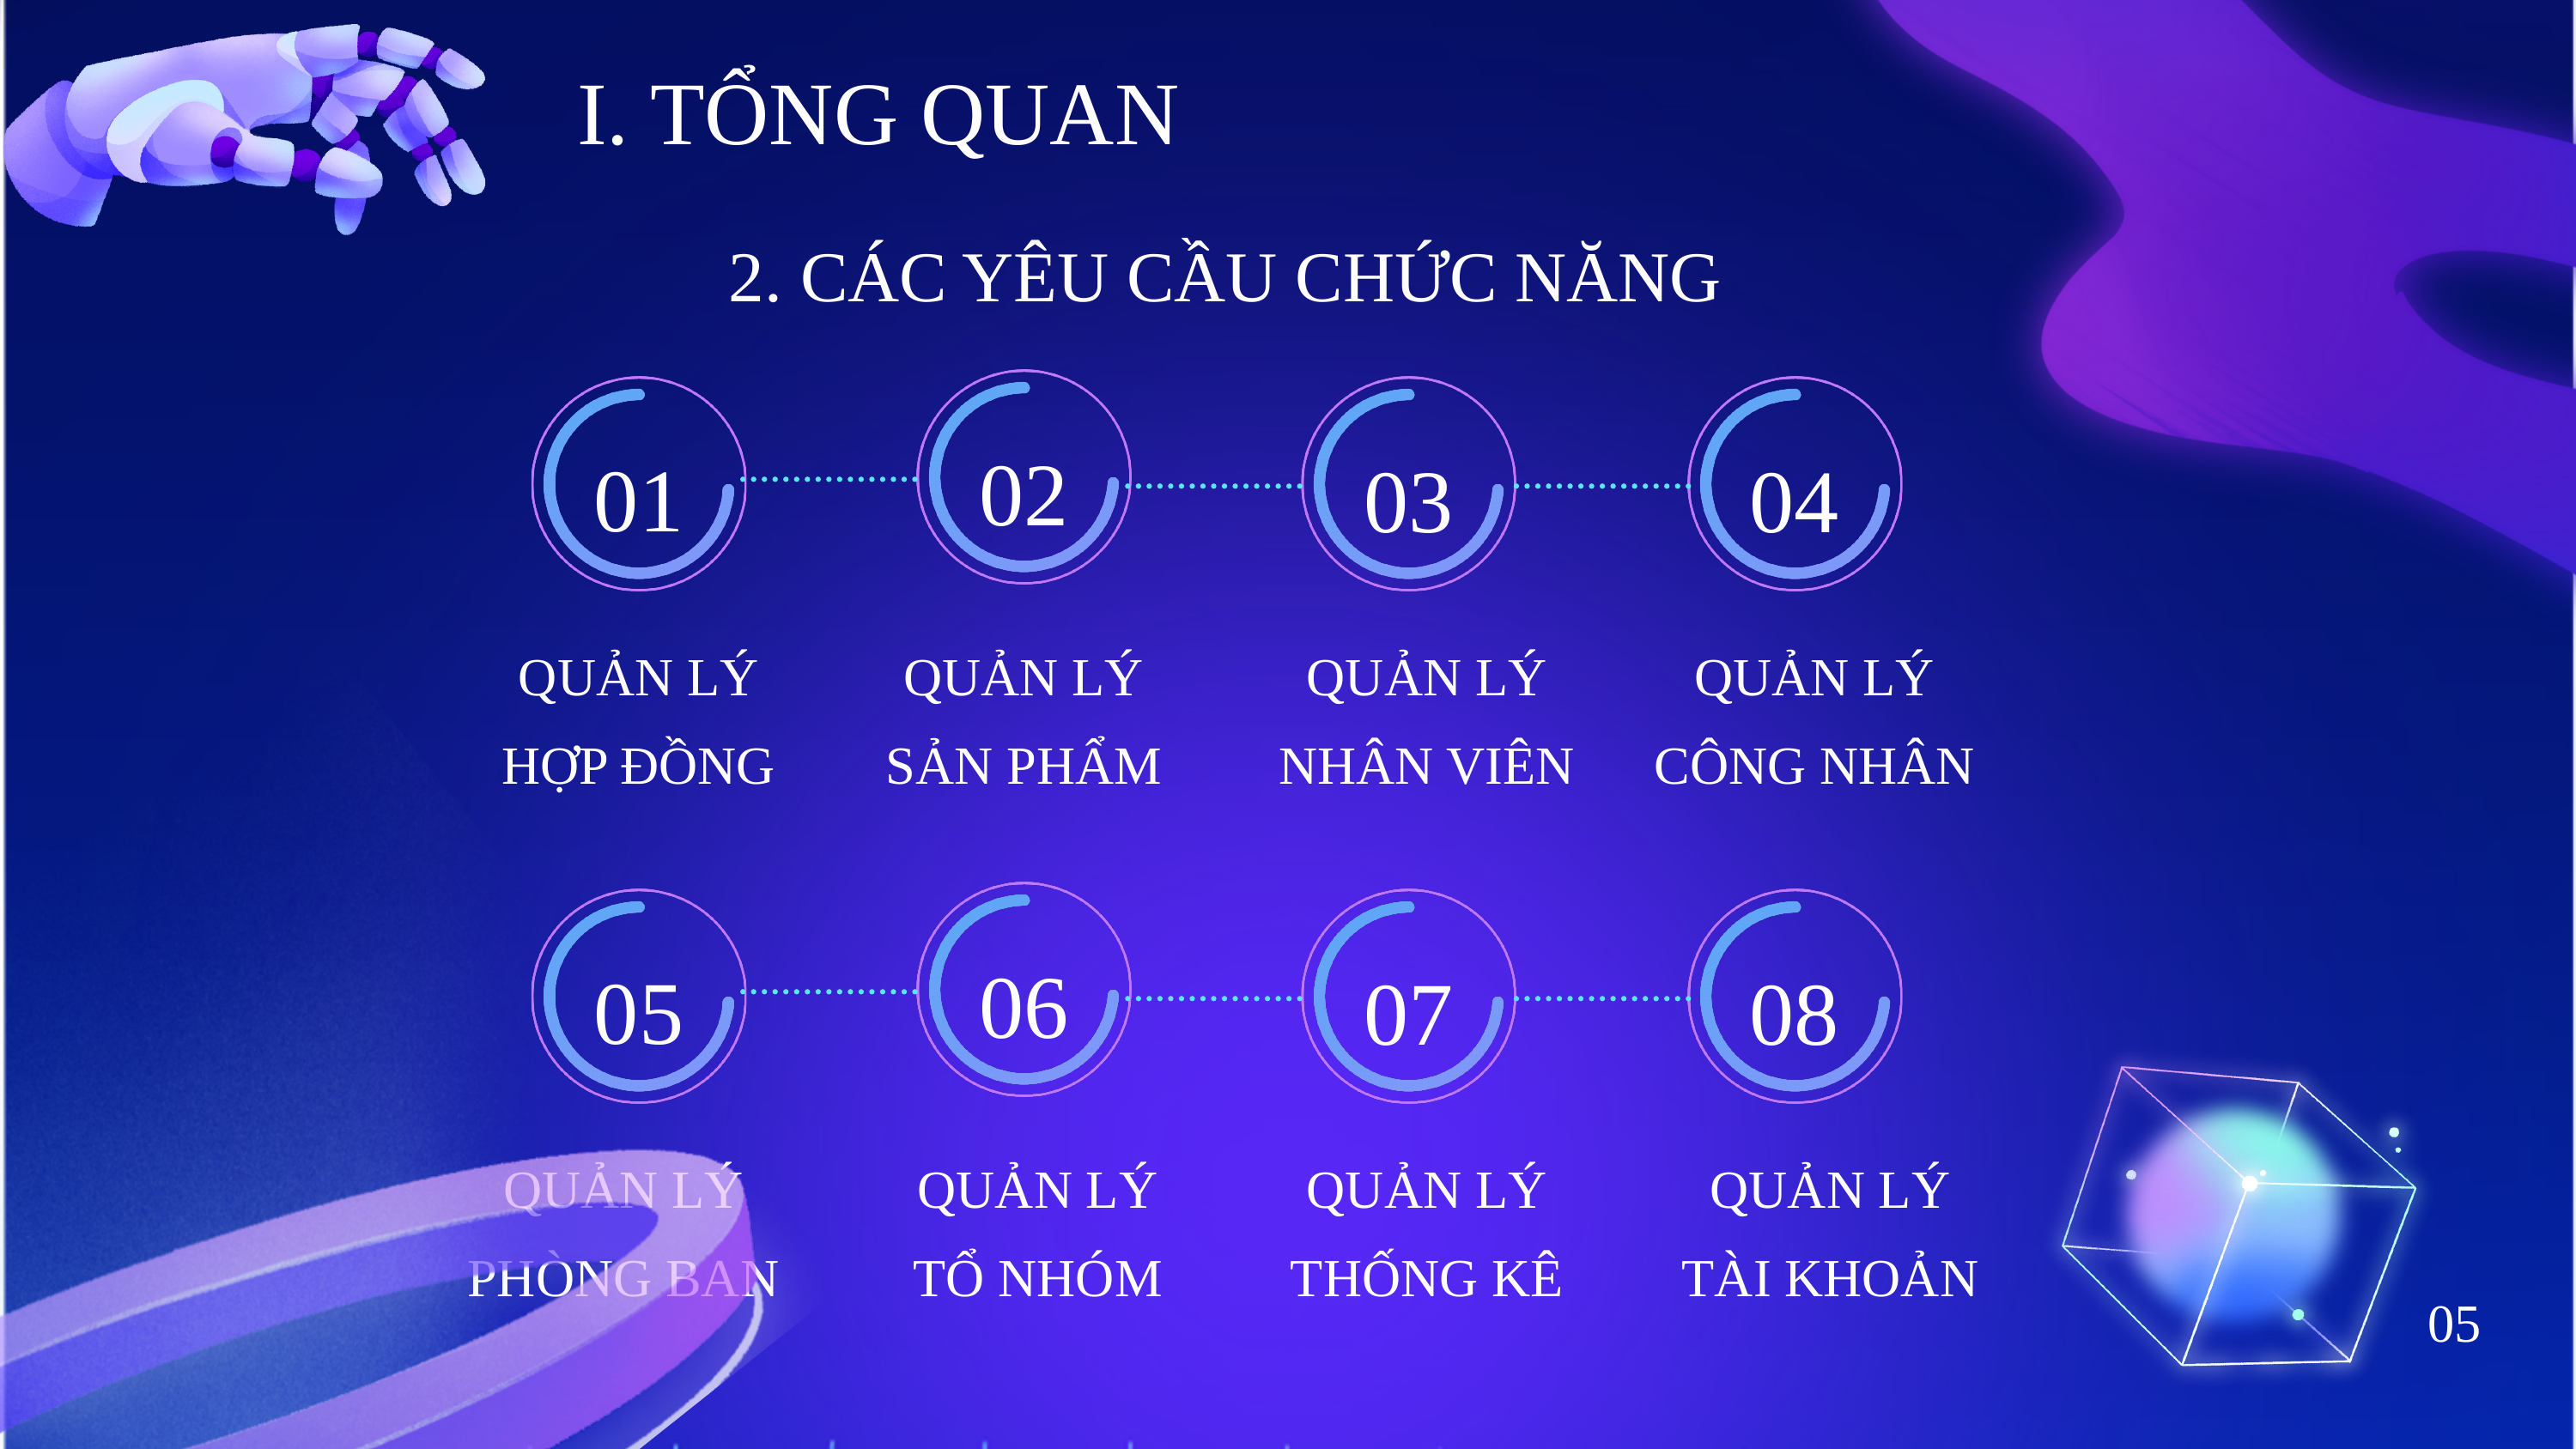

I. TỔNG QUAN
2. CÁC YÊU CẦU CHỨC NĂNG

02
01
03
04

QUẢN LÝ HỢP ĐỒNG
QUẢN LÝ SẢN PHẨM
QUẢN LÝ NHÂN VIÊN
QUẢN LÝ CÔNG NHÂN

06
05
07
08

QUẢN LÝ PHÒNG BAN
QUẢN LÝ TỔ NHÓM
QUẢN LÝ THỐNG KÊ
QUẢN LÝ TÀI KHOẢN
05